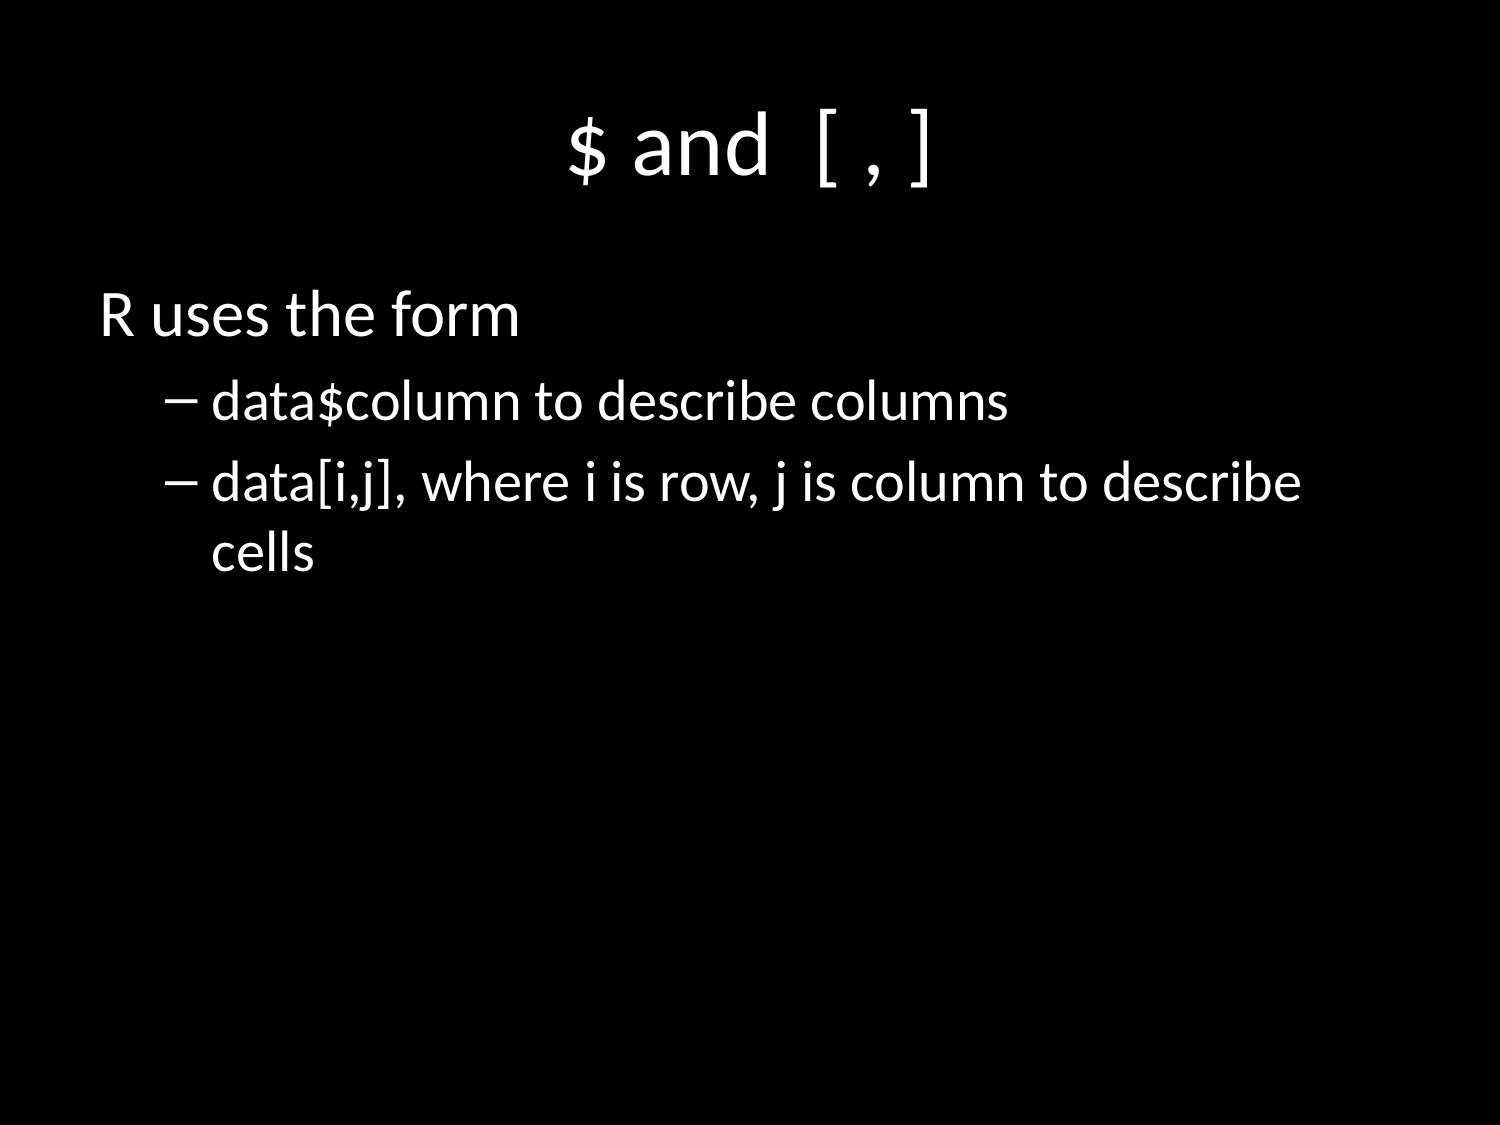

# $ and  [ , ]
R uses the form
data$column to describe columns
data[i,j], where i is row, j is column to describe cells